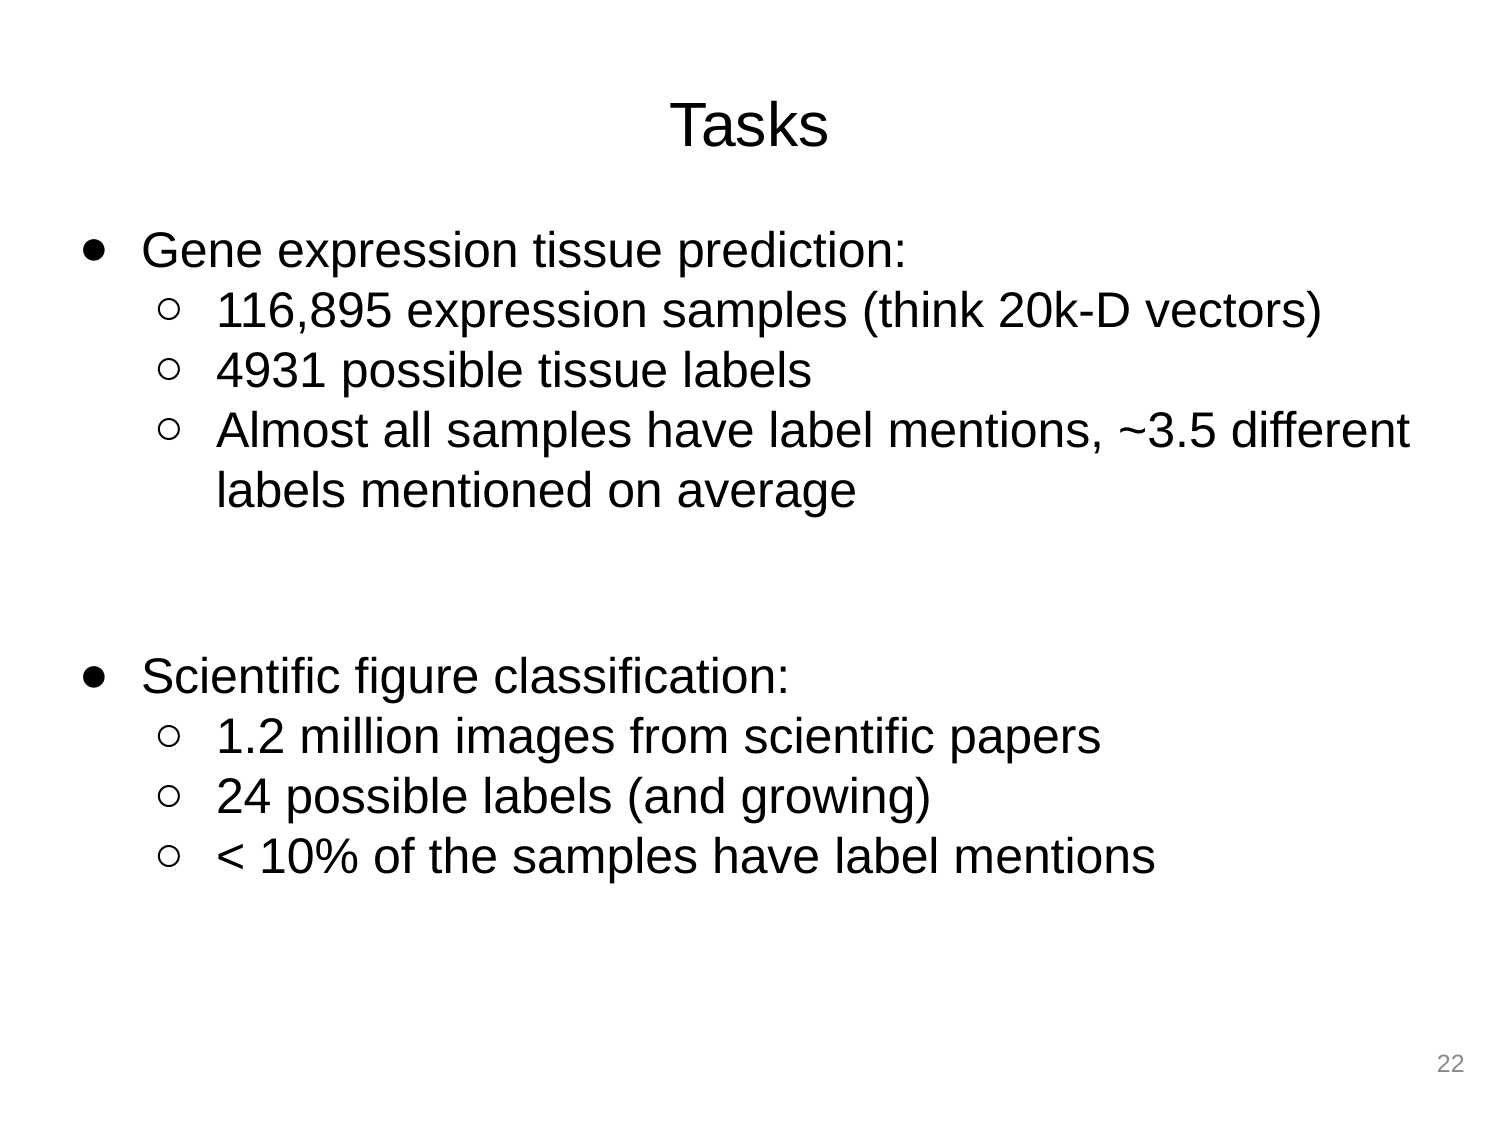

# Tasks
Gene expression tissue prediction:
116,895 expression samples (think 20k-D vectors)
4931 possible tissue labels
Almost all samples have label mentions, ~3.5 different labels mentioned on average

Scientific figure classification:
1.2 million images from scientific papers
24 possible labels (and growing)
< 10% of the samples have label mentions
22